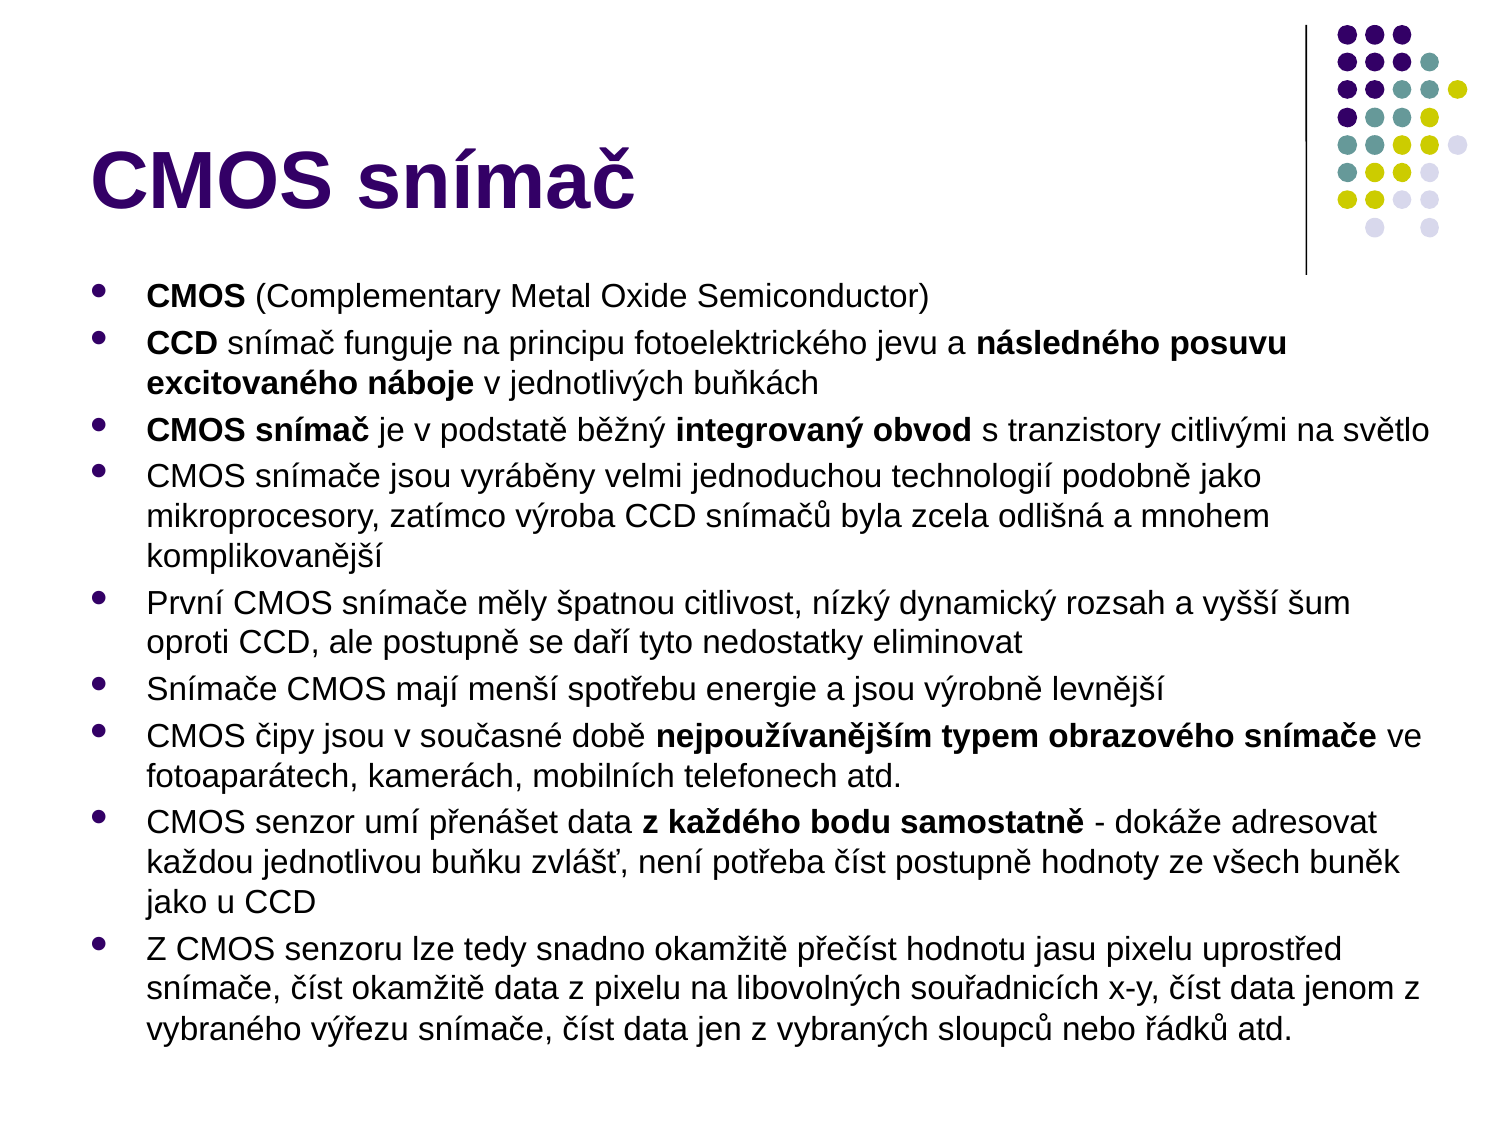

# CMOS snímač
CMOS (Complementary Metal Oxide Semiconductor)
CCD snímač funguje na principu fotoelektrického jevu a následného posuvu excitovaného náboje v jednotlivých buňkách
CMOS snímač je v podstatě běžný integrovaný obvod s tranzistory citlivými na světlo
CMOS snímače jsou vyráběny velmi jednoduchou technologií podobně jako mikroprocesory, zatímco výroba CCD snímačů byla zcela odlišná a mnohem komplikovanější
První CMOS snímače měly špatnou citlivost, nízký dynamický rozsah a vyšší šum oproti CCD, ale postupně se daří tyto nedostatky eliminovat
Snímače CMOS mají menší spotřebu energie a jsou výrobně levnější
CMOS čipy jsou v současné době nejpoužívanějším typem obrazového snímače ve fotoaparátech, kamerách, mobilních telefonech atd.
CMOS senzor umí přenášet data z každého bodu samostatně - dokáže adresovat každou jednotlivou buňku zvlášť, není potřeba číst postupně hodnoty ze všech buněk jako u CCD
Z CMOS senzoru lze tedy snadno okamžitě přečíst hodnotu jasu pixelu uprostřed snímače, číst okamžitě data z pixelu na libovolných souřadnicích x-y, číst data jenom z vybraného výřezu snímače, číst data jen z vybraných sloupců nebo řádků atd.